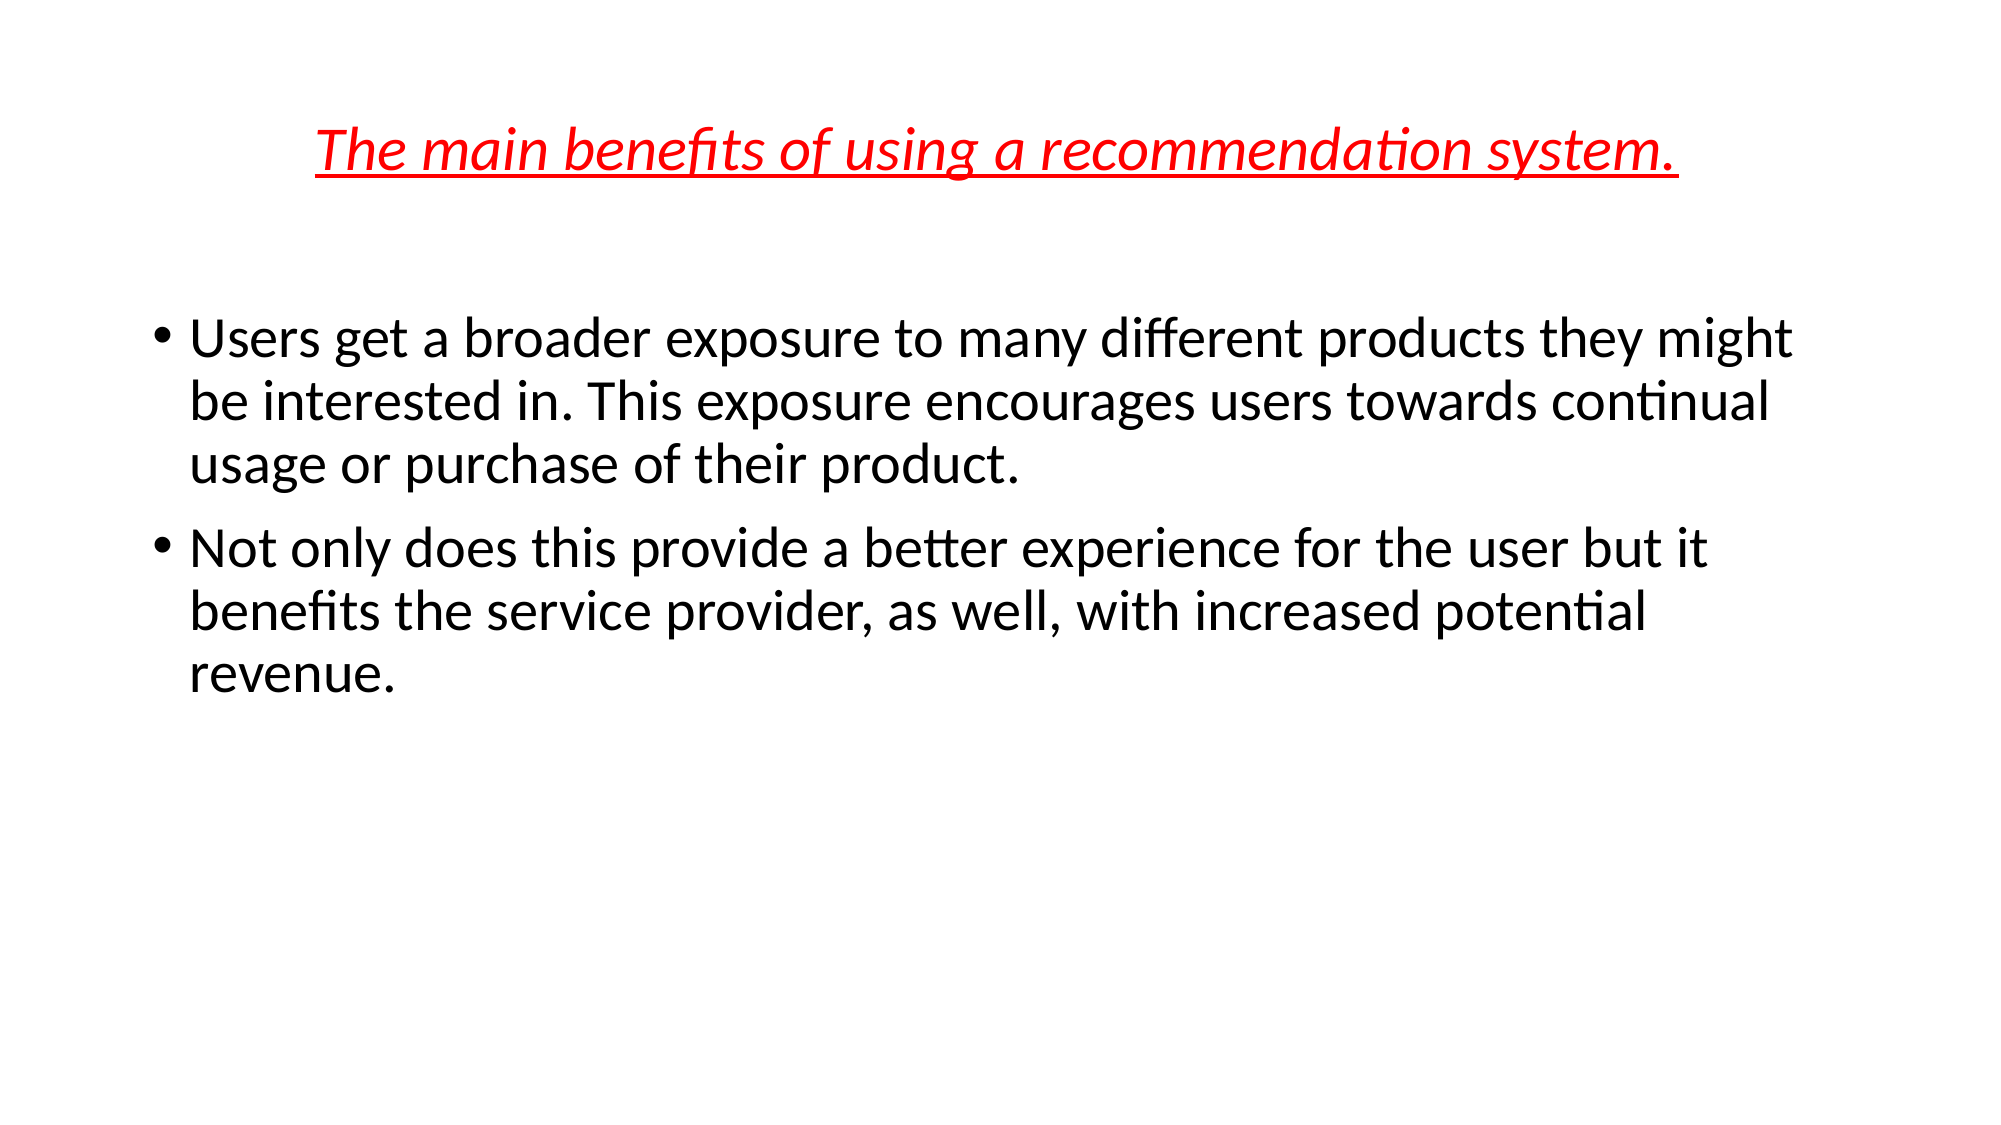

# The main benefits of using a recommendation system.
Users get a broader exposure to many different products they might be interested in. This exposure encourages users towards continual usage or purchase of their product.
Not only does this provide a better experience for the user but it benefits the service provider, as well, with increased potential revenue.